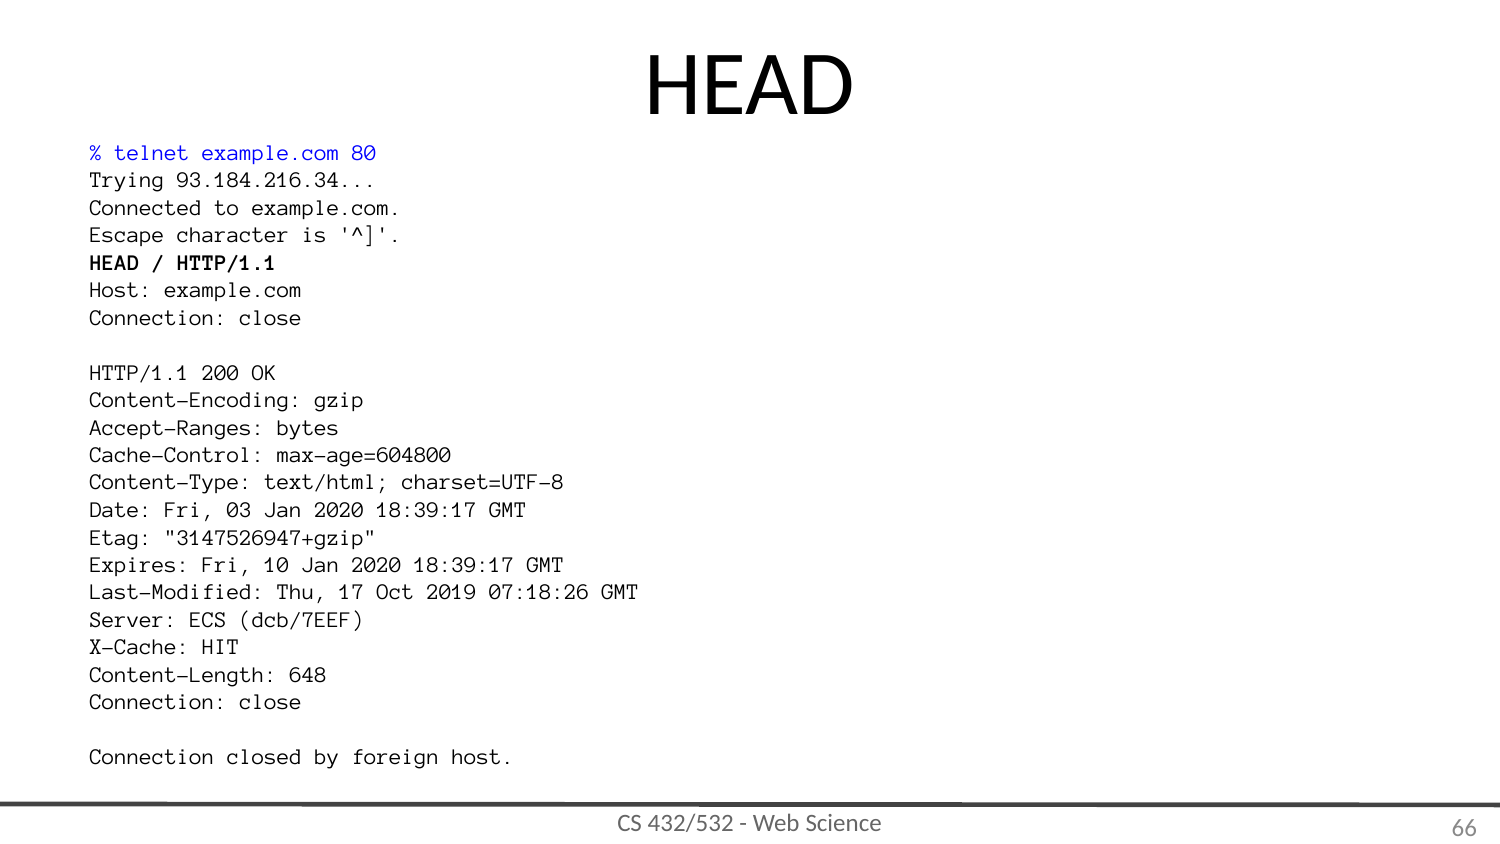

# HEAD
% telnet example.com 80
Trying 93.184.216.34...
Connected to example.com.
Escape character is '^]'.
HEAD / HTTP/1.1
Host: example.com
Connection: close

HTTP/1.1 200 OK
Content-Encoding: gzip
Accept-Ranges: bytes
Cache-Control: max-age=604800
Content-Type: text/html; charset=UTF-8
Date: Fri, 03 Jan 2020 18:39:17 GMT
Etag: "3147526947+gzip"
Expires: Fri, 10 Jan 2020 18:39:17 GMT
Last-Modified: Thu, 17 Oct 2019 07:18:26 GMT
Server: ECS (dcb/7EEF)
X-Cache: HIT
Content-Length: 648
Connection: close

Connection closed by foreign host.

66